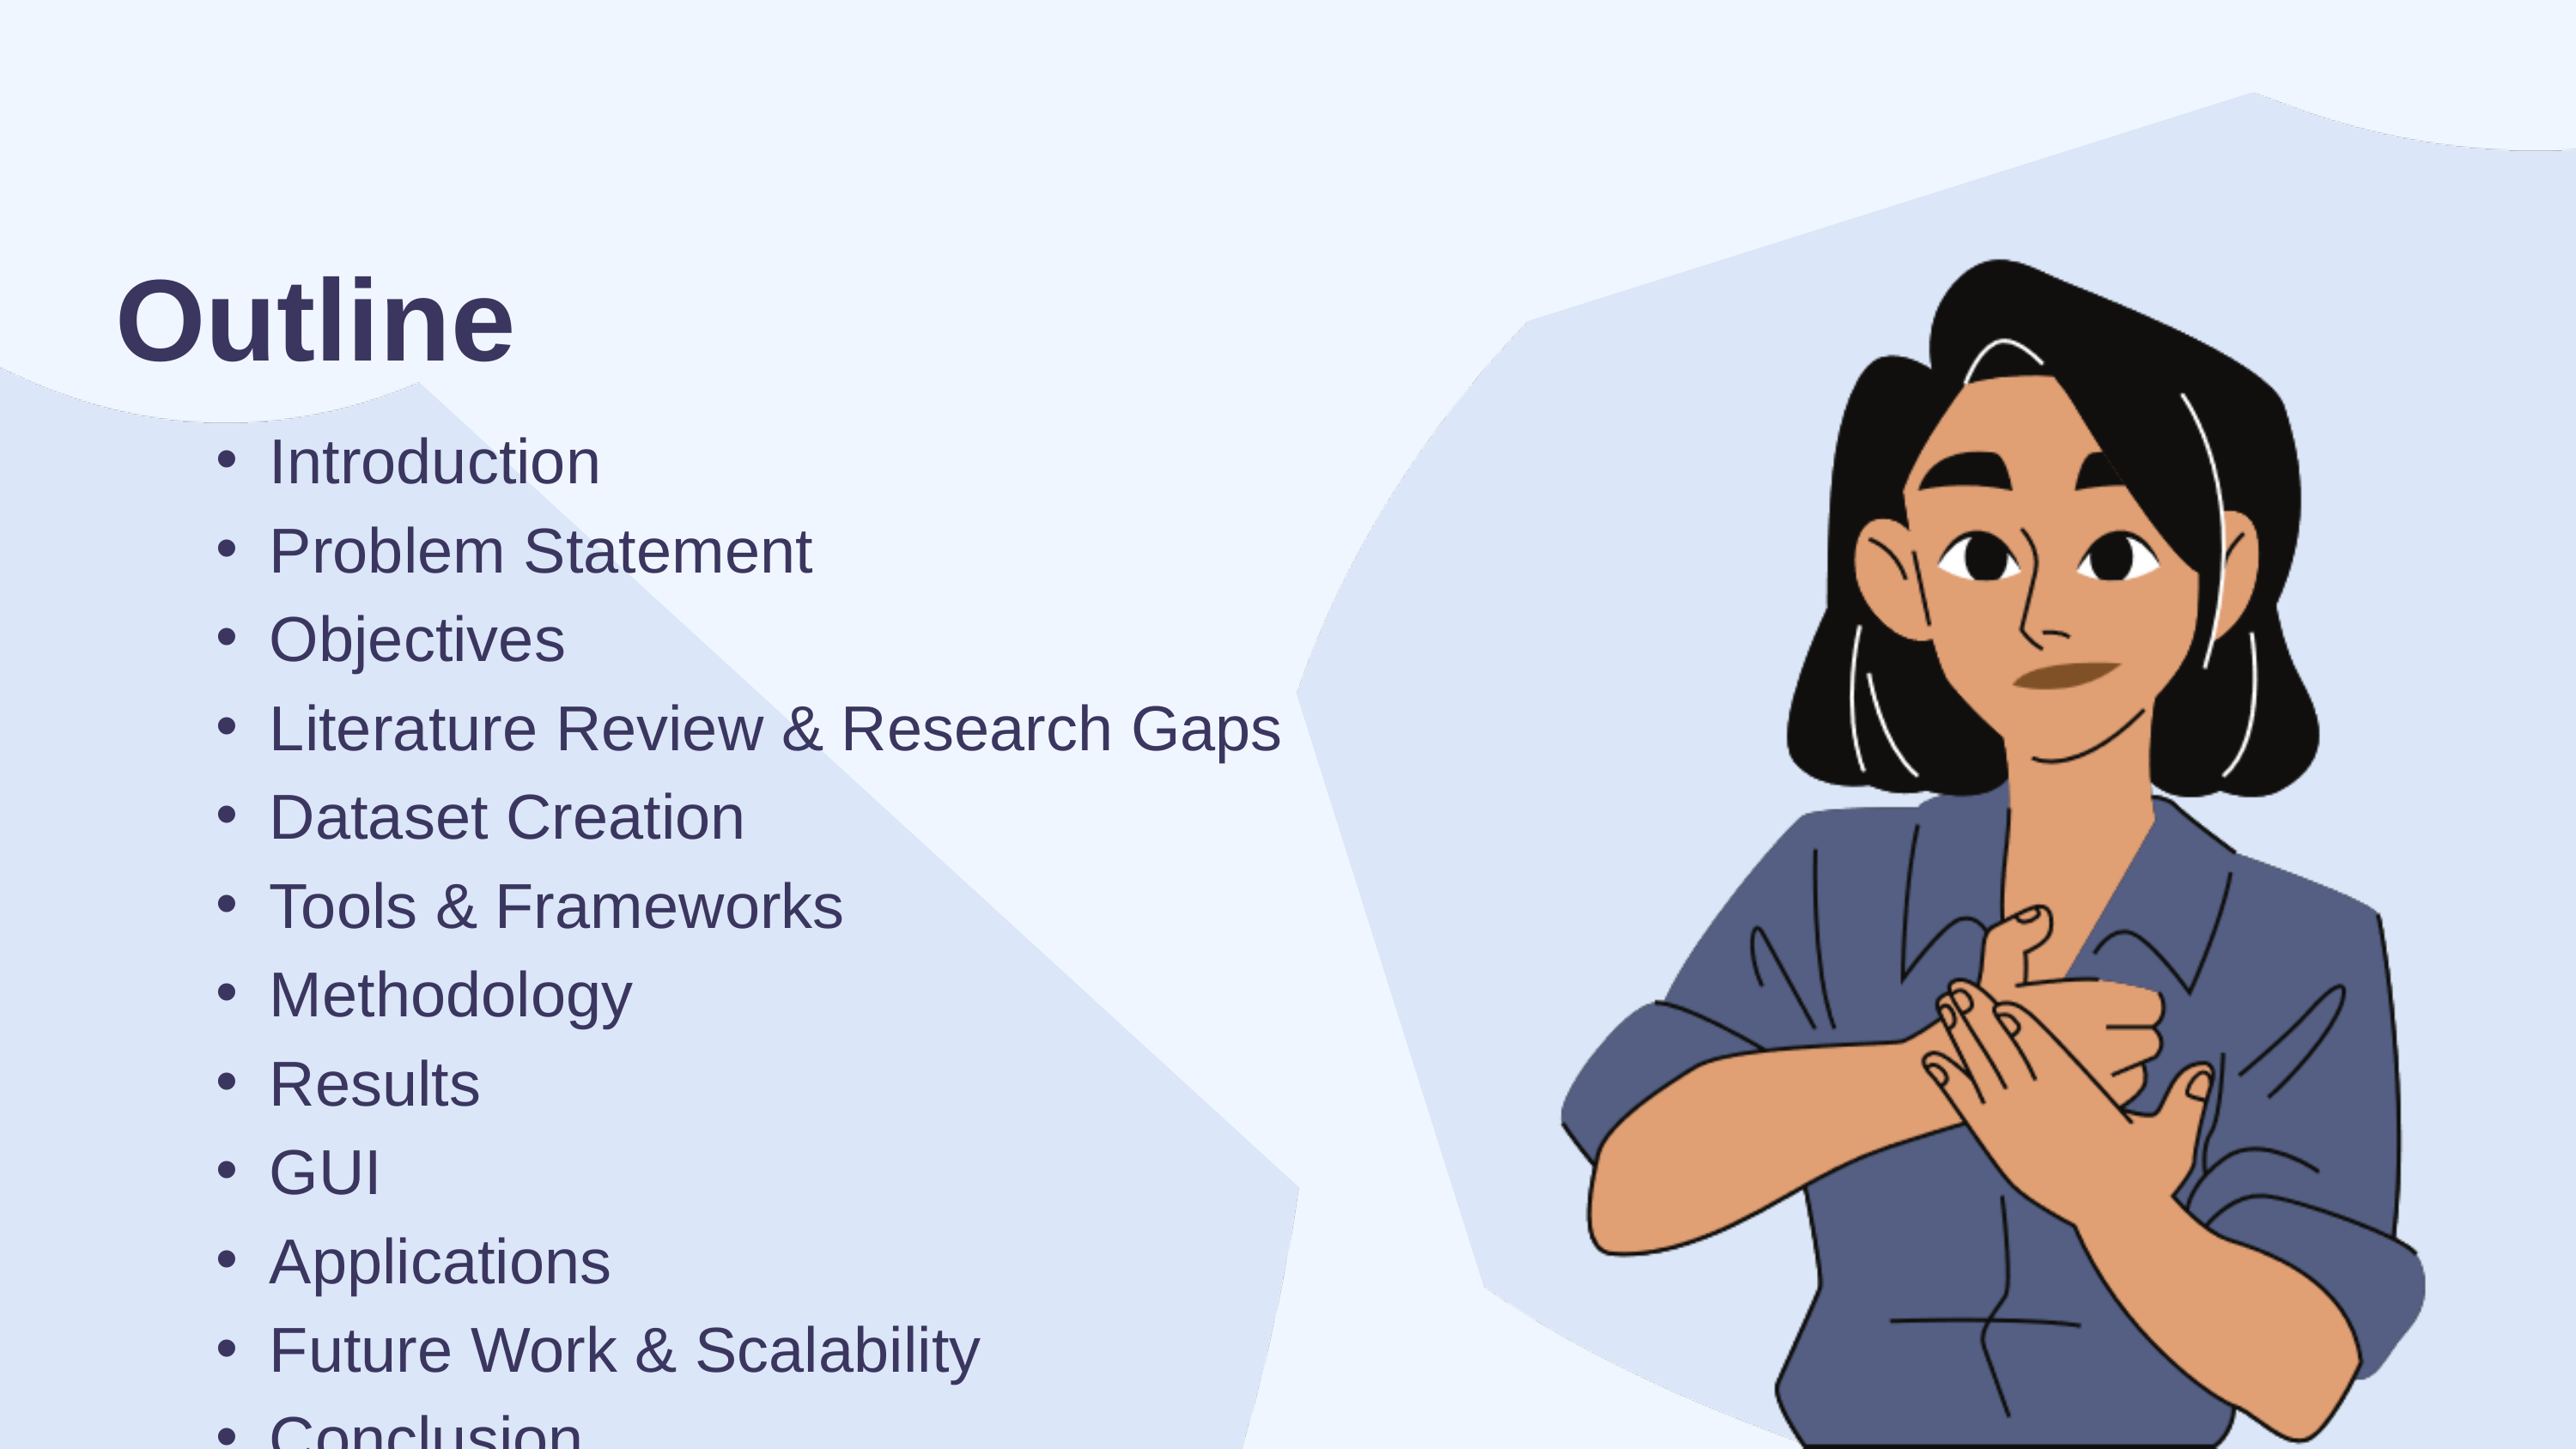

Outline

Introduction
Problem Statement
Objectives
Literature Review & Research Gaps
Dataset Creation
Tools & Frameworks
Methodology
Results
GUI
Applications
Future Work & Scalability
Conclusion